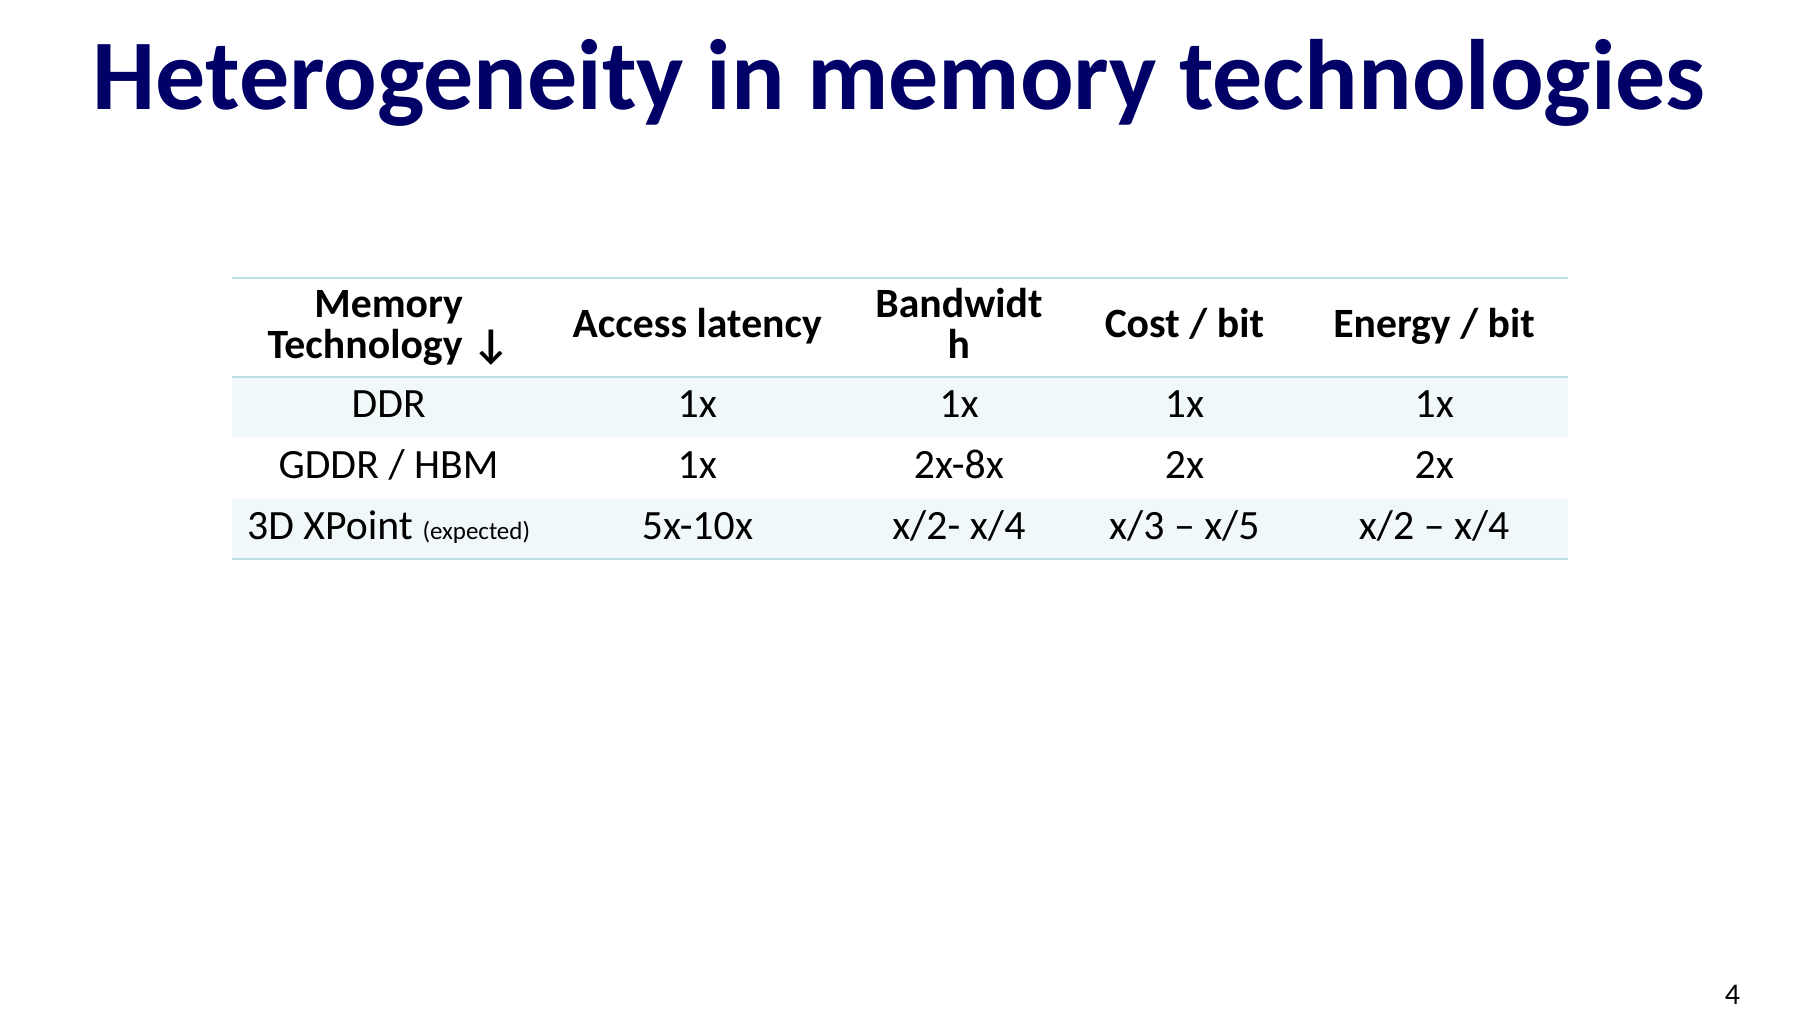

# Heterogeneity in memory technologies
| Memory Technology ↓ | Access latency | Bandwidth | Cost / bit | Energy / bit |
| --- | --- | --- | --- | --- |
| DDR | 1x | 1x | 1x | 1x |
| GDDR / HBM | 1x | 2x-8x | 2x | 2x |
| 3D XPoint (expected) | 5x-10x | x/2- x/4 | x/3 – x/5 | x/2 – x/4 |
4